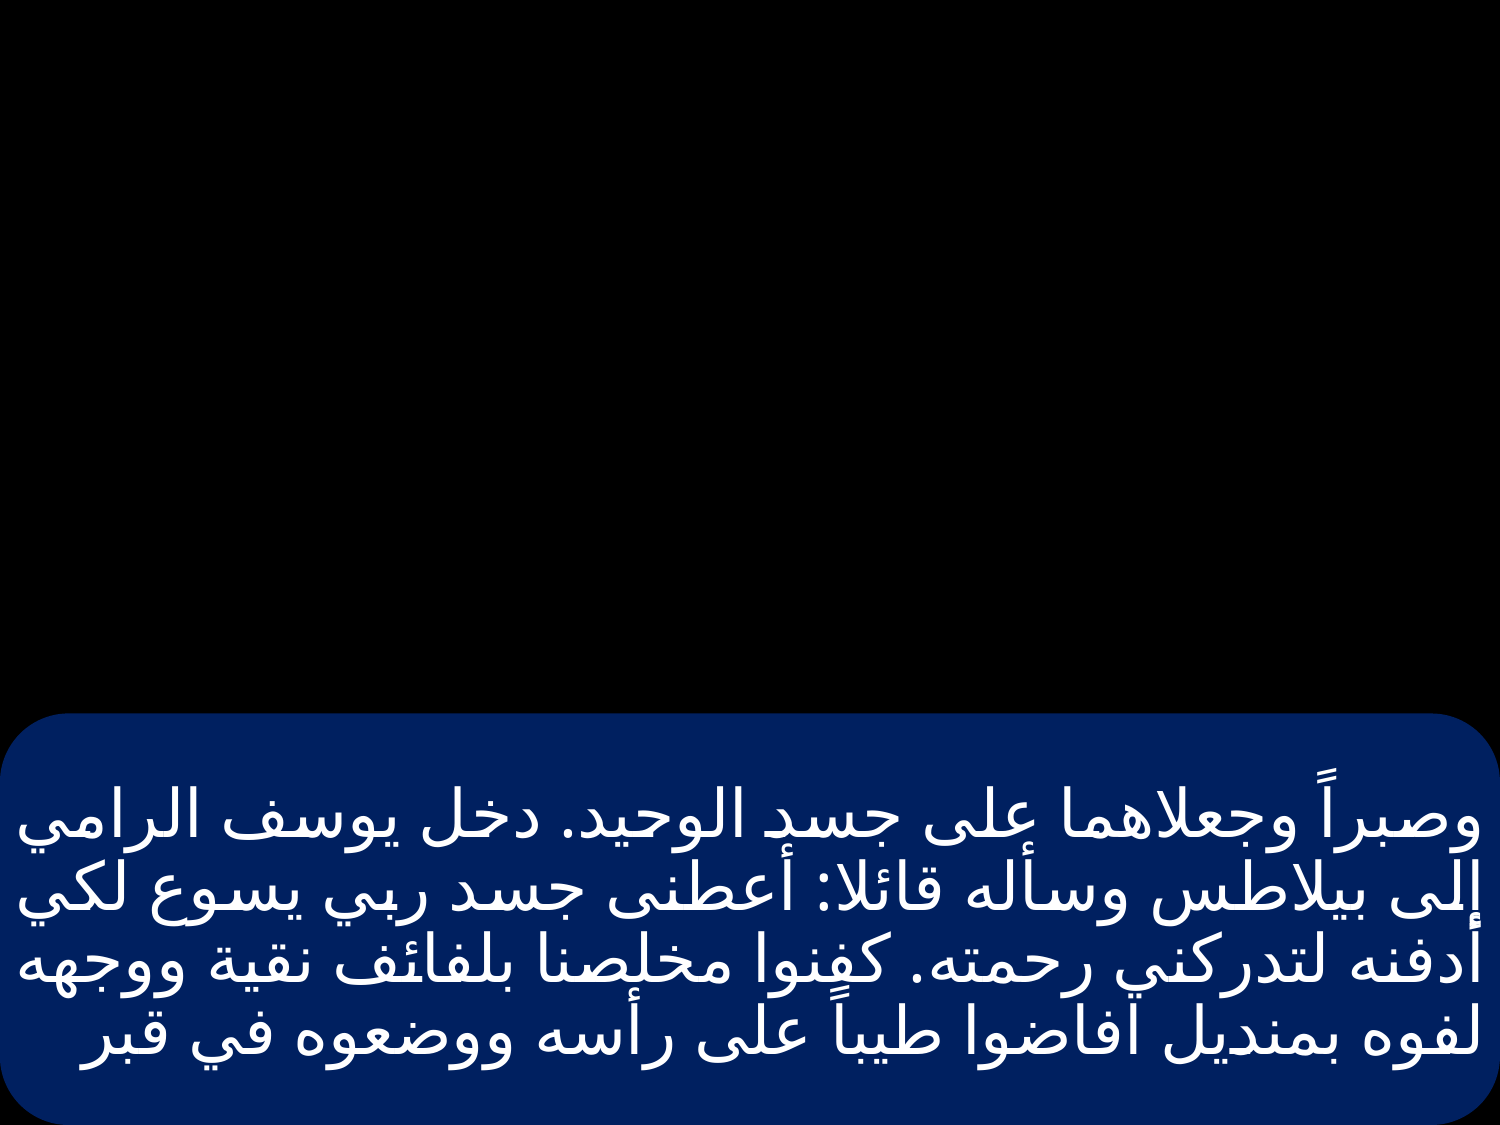

# وصبراً وجعلاهما على جسد الوحيد. دخل يوسف الرامي إلى بيلاطس وسأله قائلا: أعطنى جسد ربي يسوع لكي أدفنه لتدركني رحمته. كفنوا مخلصنا بلفائف نقية ووجهه لفوه بمنديل افاضوا طيباً على رأسه ووضعوه في قبر